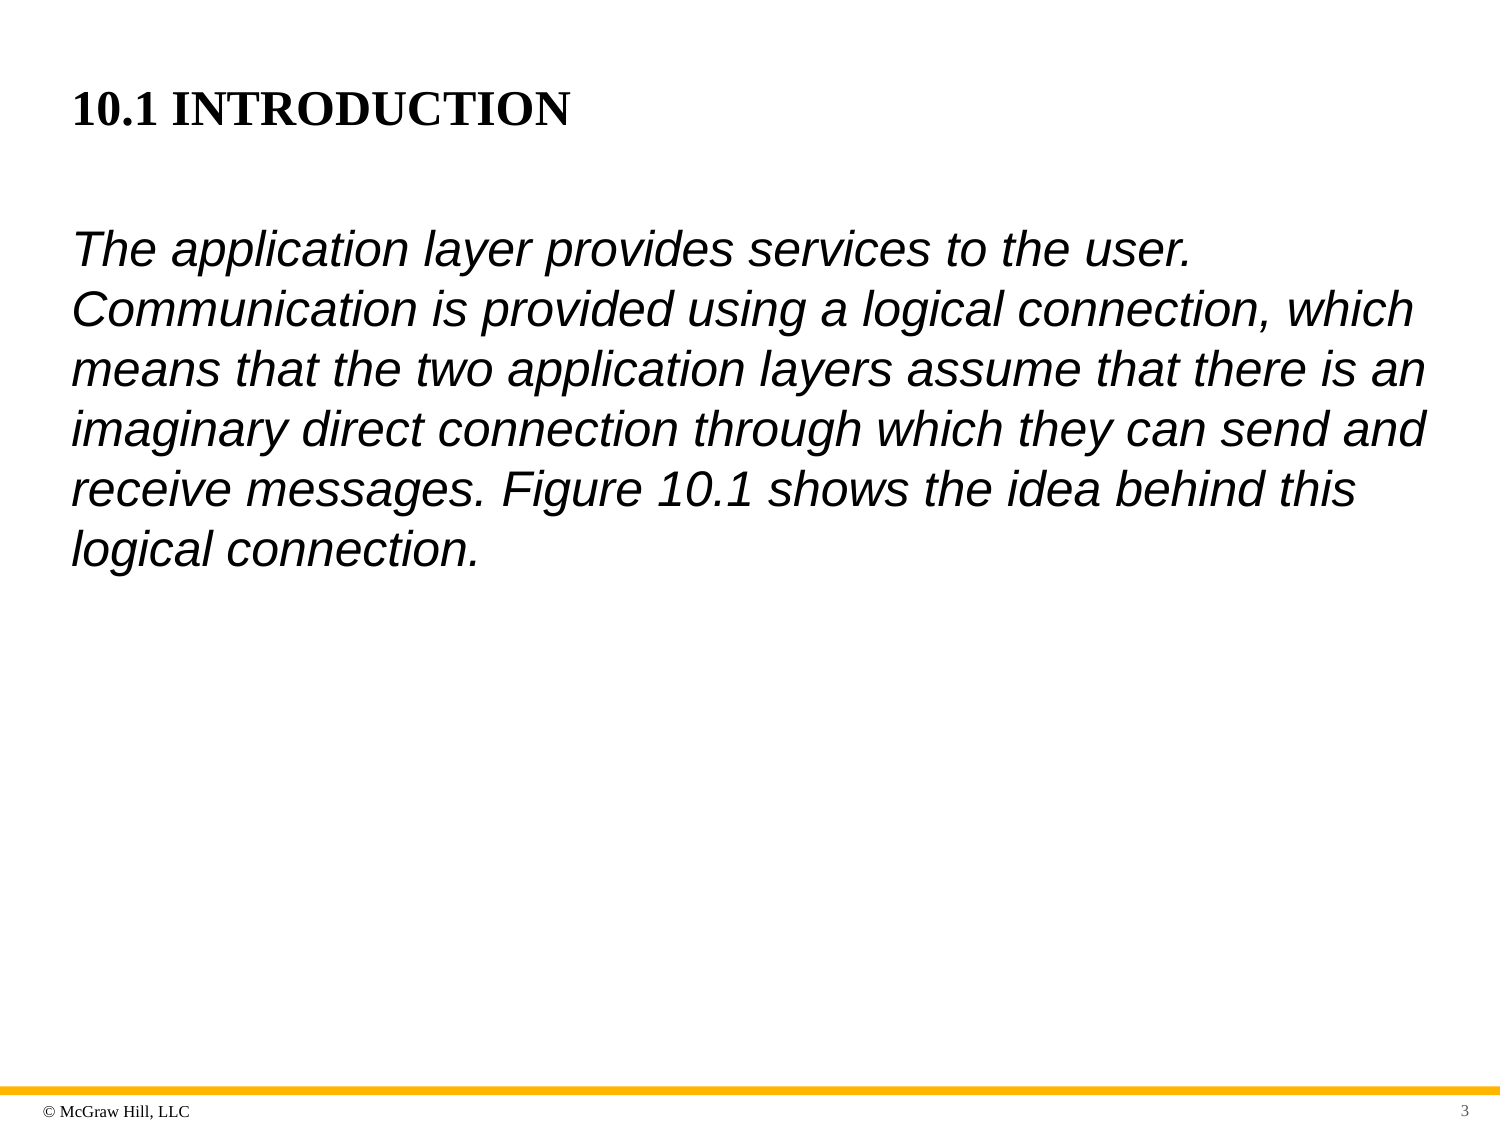

# 10.1 INTRODUCTION
The application layer provides services to the user. Communication is provided using a logical connection, which means that the two application layers assume that there is an imaginary direct connection through which they can send and receive messages. Figure 10.1 shows the idea behind this logical connection.
3